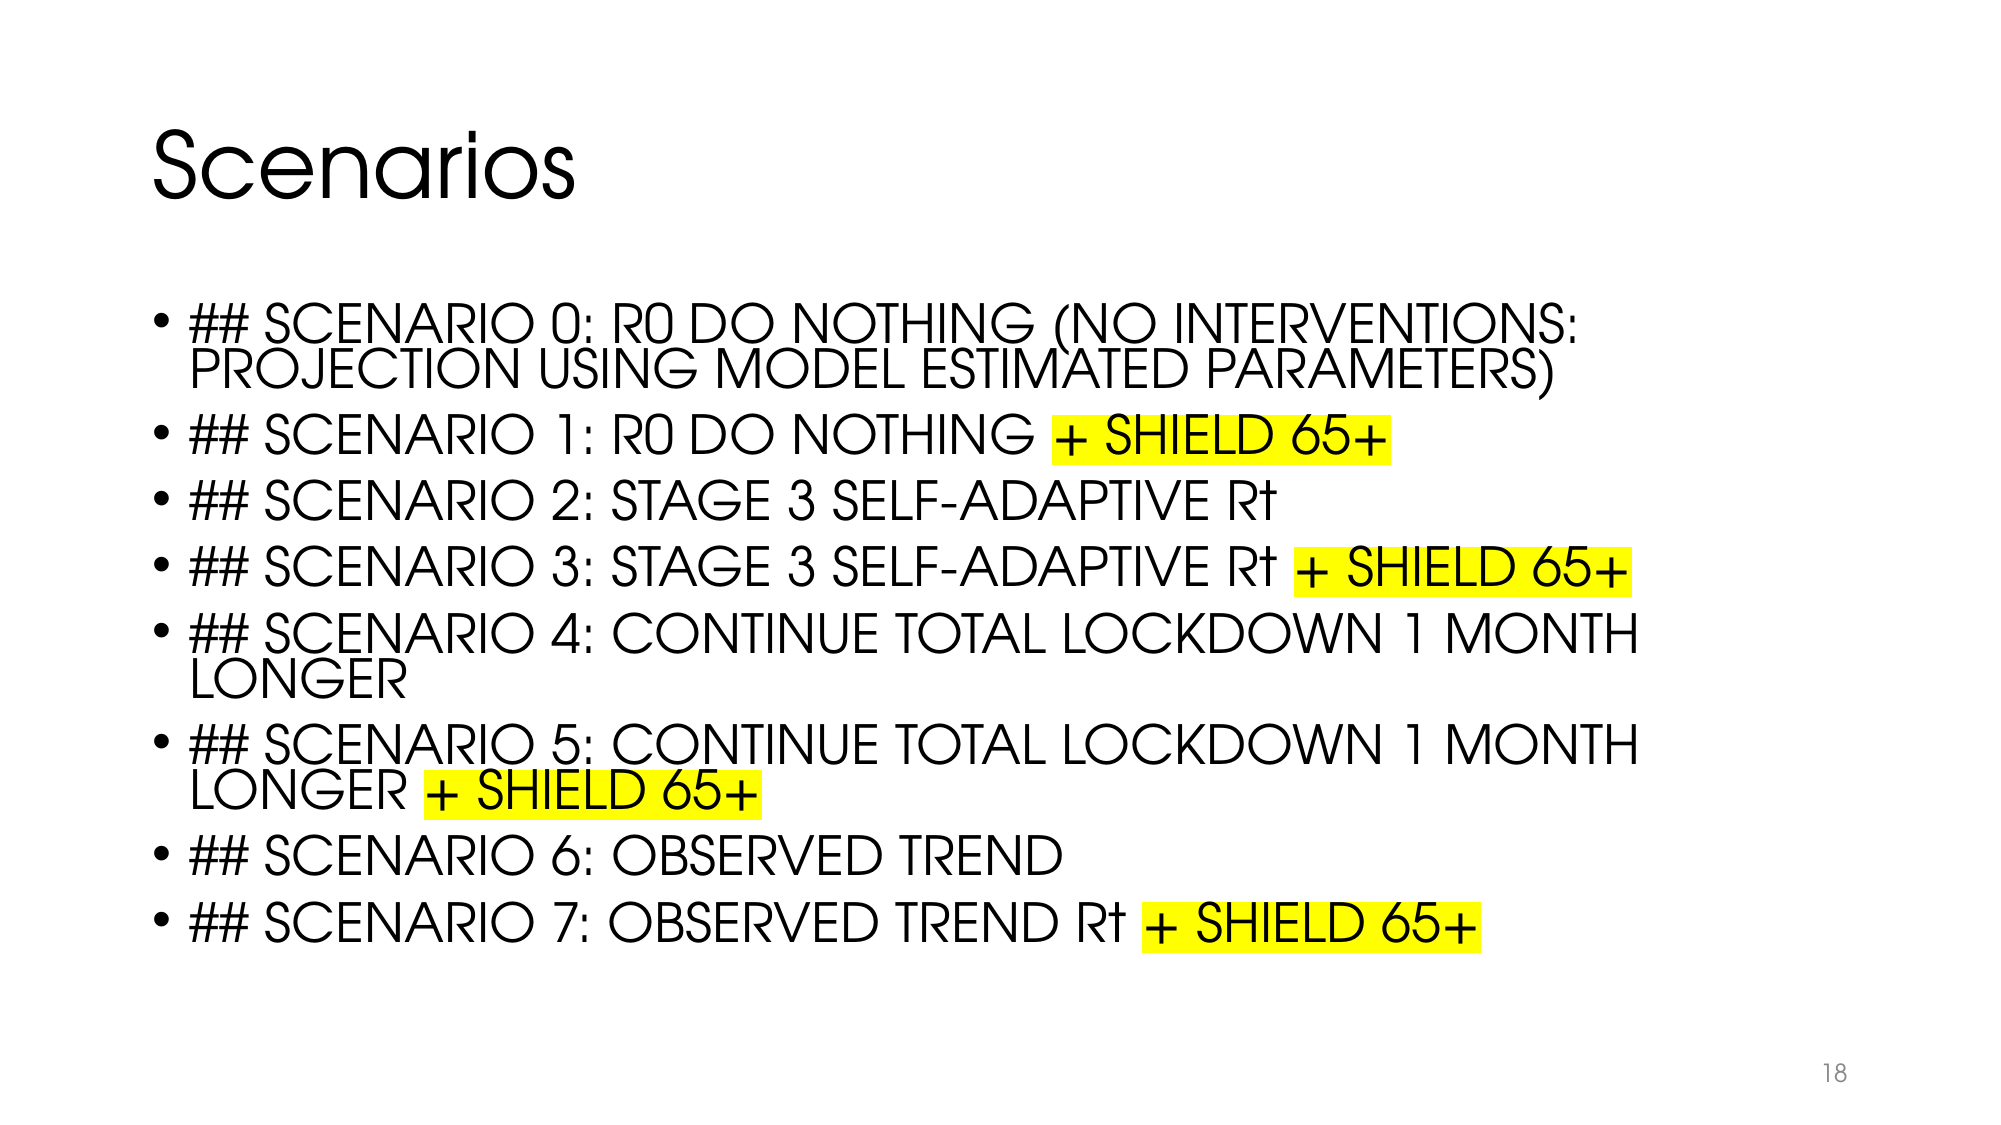

# Scenarios
## SCENARIO 0: R0 DO NOTHING (NO INTERVENTIONS: PROJECTION USING MODEL ESTIMATED PARAMETERS)
## SCENARIO 1: R0 DO NOTHING + SHIELD 65+
## SCENARIO 2: STAGE 3 SELF-ADAPTIVE Rt
## SCENARIO 3: STAGE 3 SELF-ADAPTIVE Rt + SHIELD 65+
## SCENARIO 4: CONTINUE TOTAL LOCKDOWN 1 MONTH LONGER
## SCENARIO 5: CONTINUE TOTAL LOCKDOWN 1 MONTH LONGER + SHIELD 65+
## SCENARIO 6: OBSERVED TREND
## SCENARIO 7: OBSERVED TREND Rt + SHIELD 65+
18